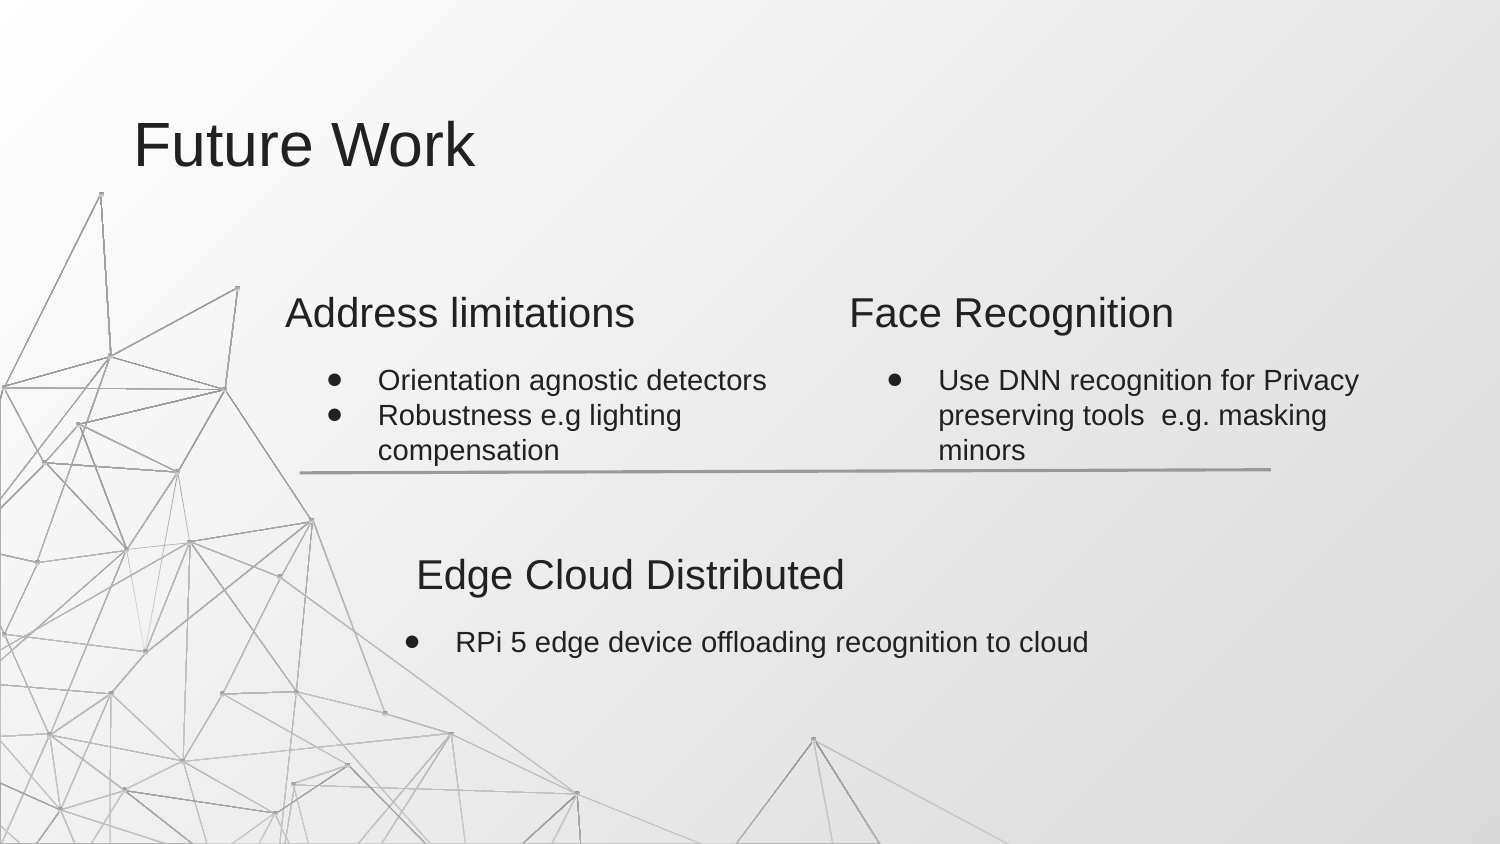

# Future Work
Address limitations
Face Recognition
Orientation agnostic detectors
Robustness e.g lighting compensation
Use DNN recognition for Privacy preserving tools  e.g. masking minors
Edge Cloud Distributed
RPi 5 edge device offloading recognition to cloud